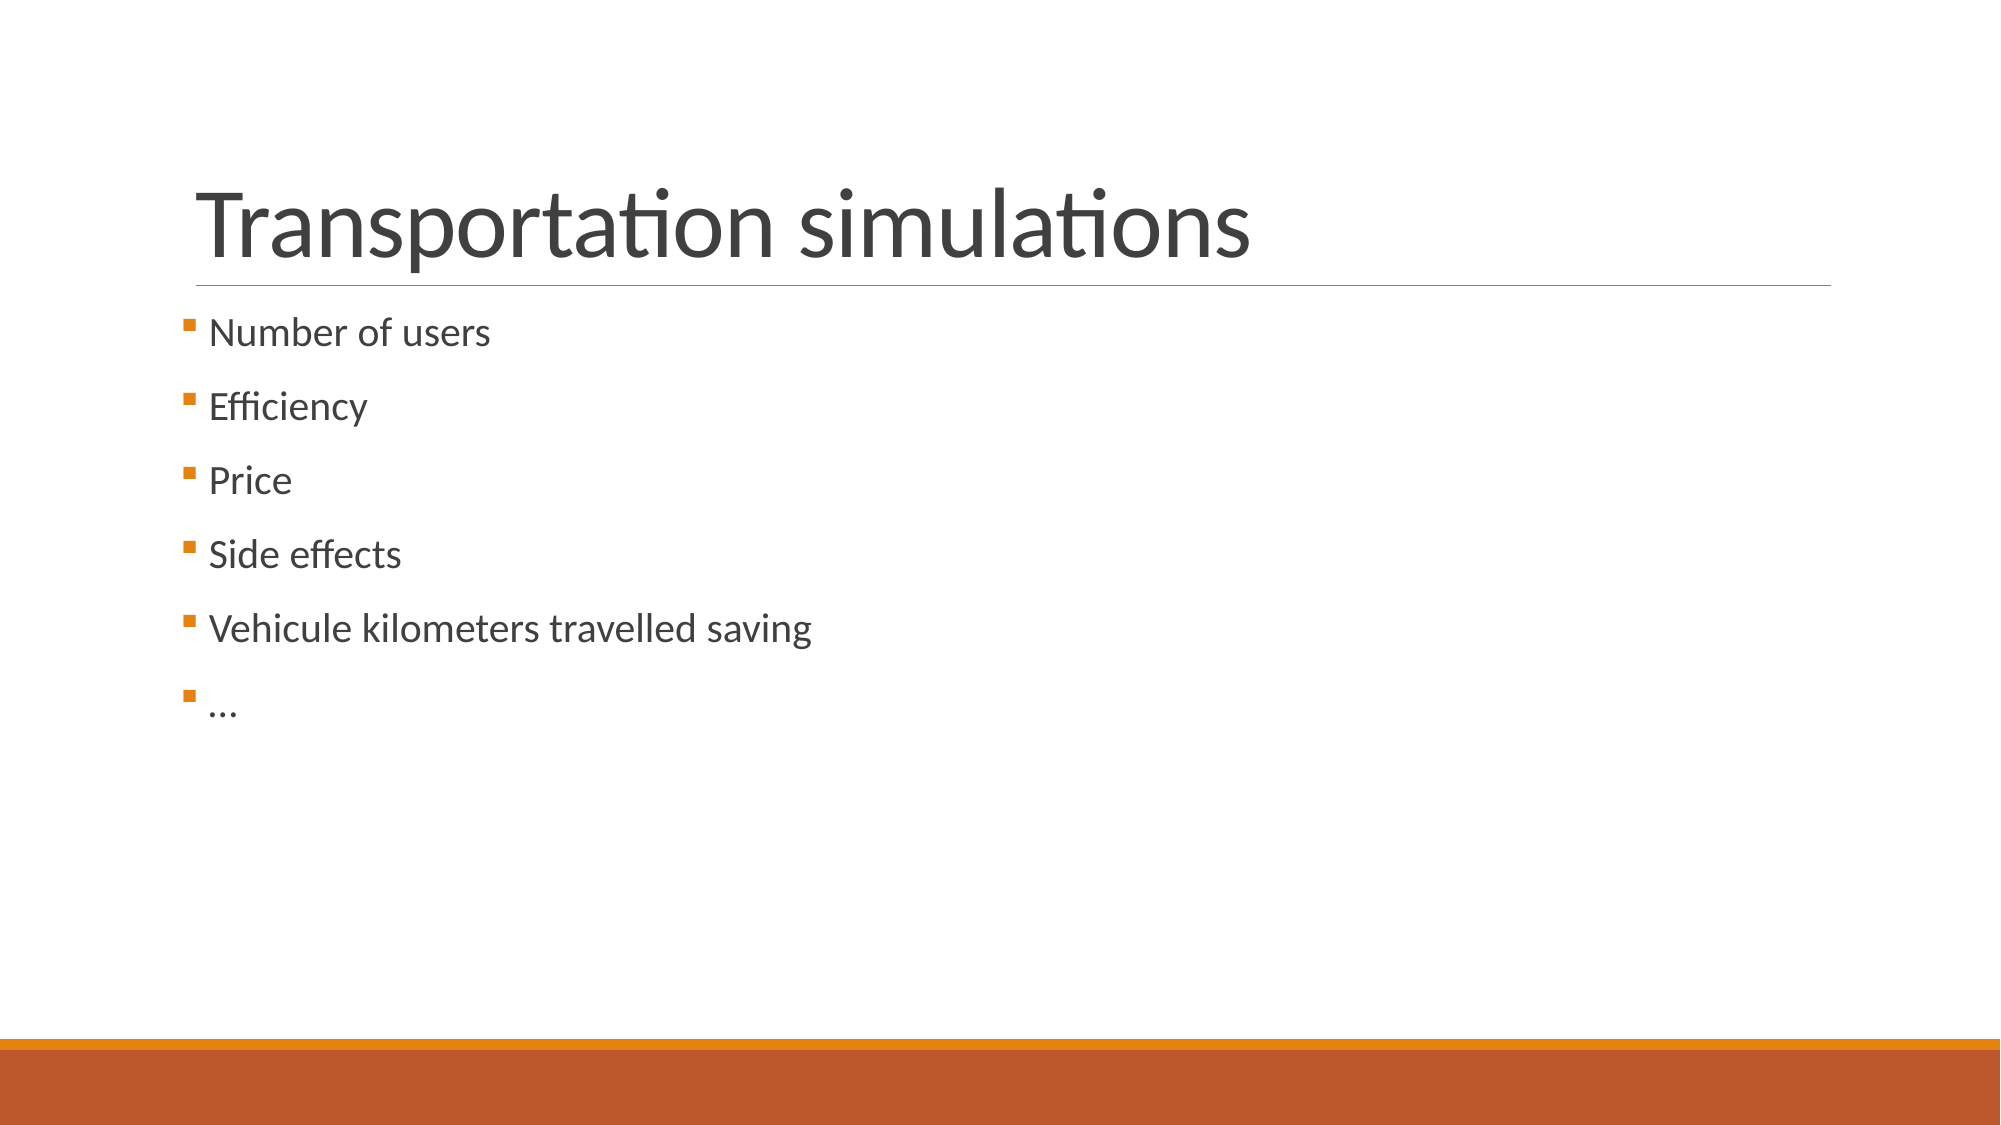

# Transportation simulations
 Number of users
 Efficiency
 Price
 Side effects
 Vehicule kilometers travelled saving
 …